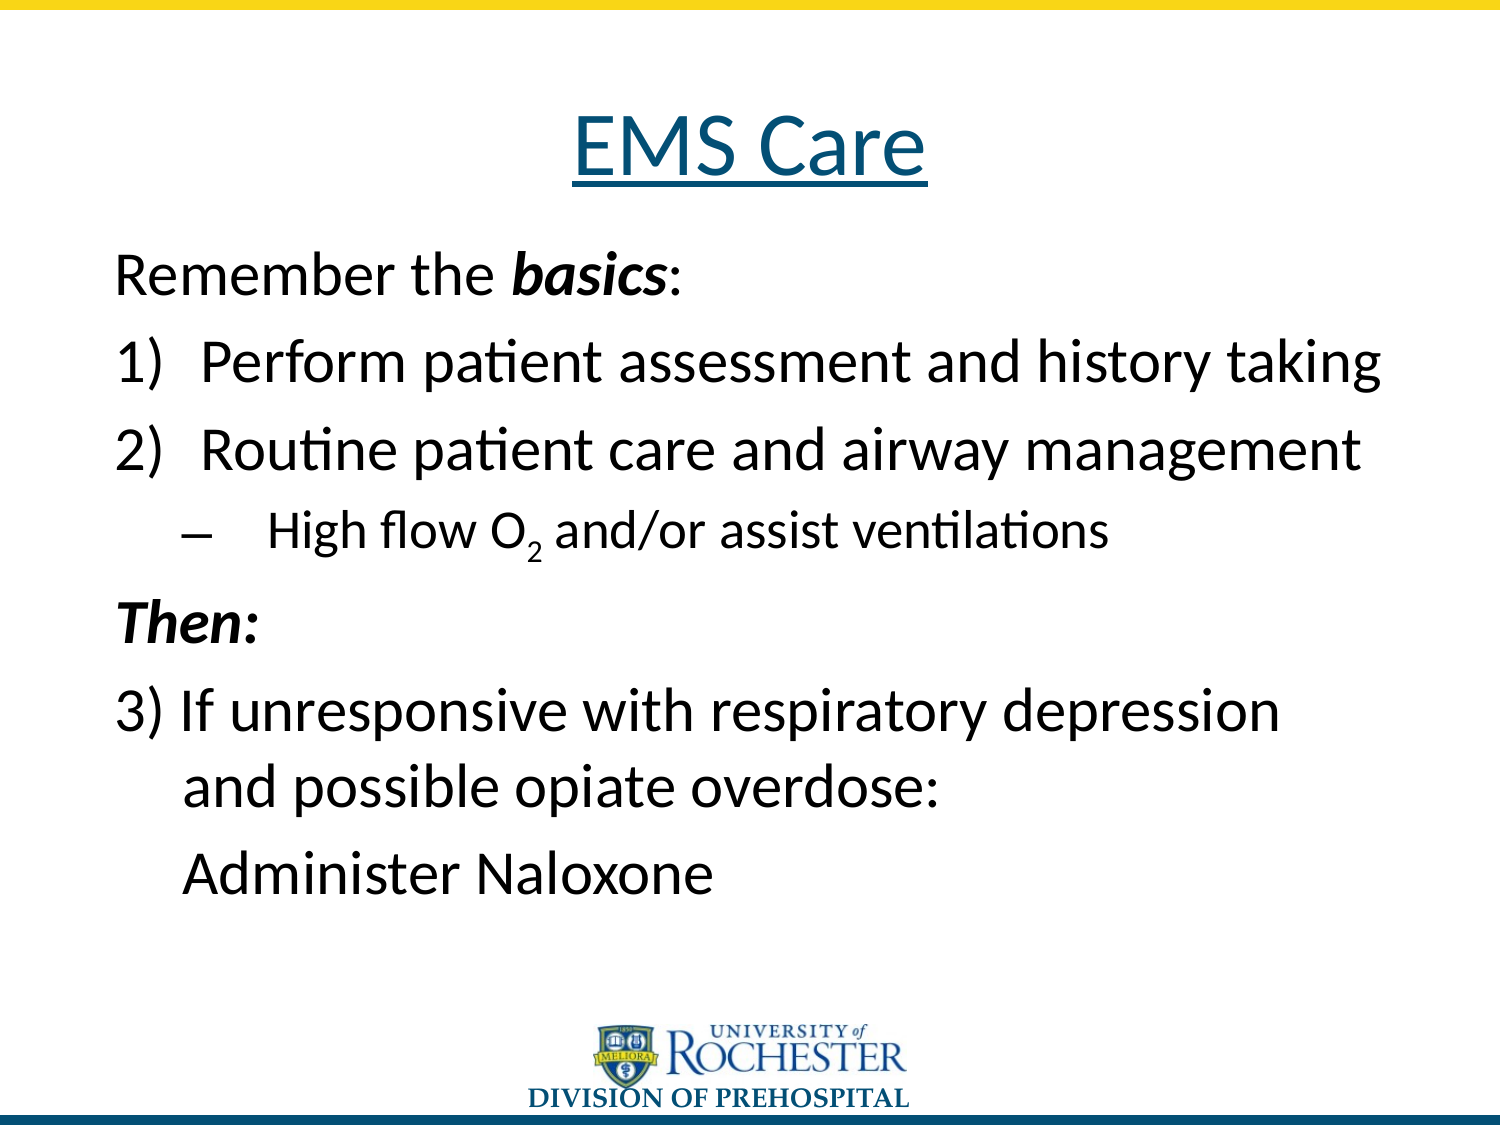

# EMS Care
Remember the basics:
Perform patient assessment and history taking
Routine patient care and airway management
High flow O2 and/or assist ventilations
Then:
3) If unresponsive with respiratory depression and possible opiate overdose:
	Administer Naloxone